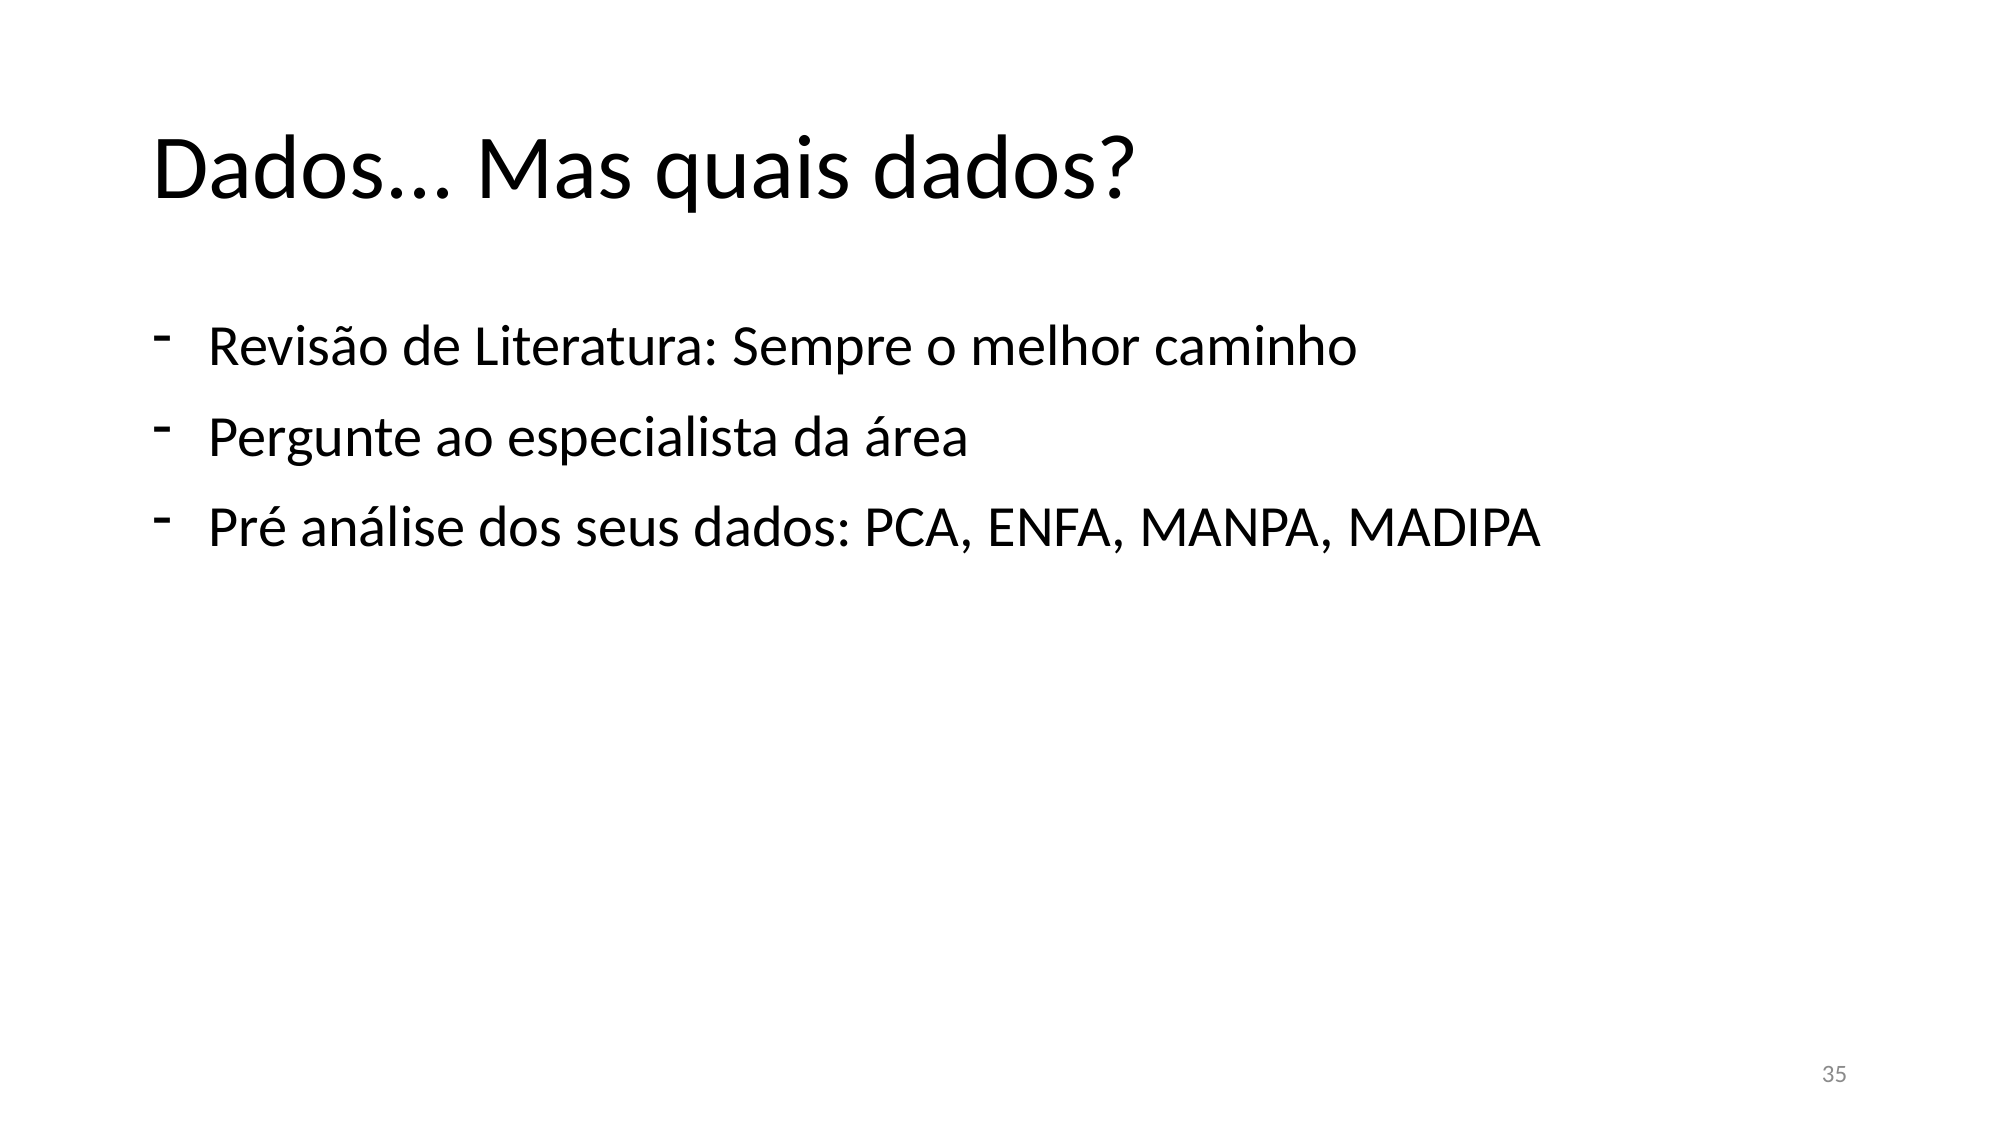

# Dados... Mas quais dados?
Revisão de Literatura: Sempre o melhor caminho
Pergunte ao especialista da área
Pré análise dos seus dados: PCA, ENFA, MANPA, MADIPA

35